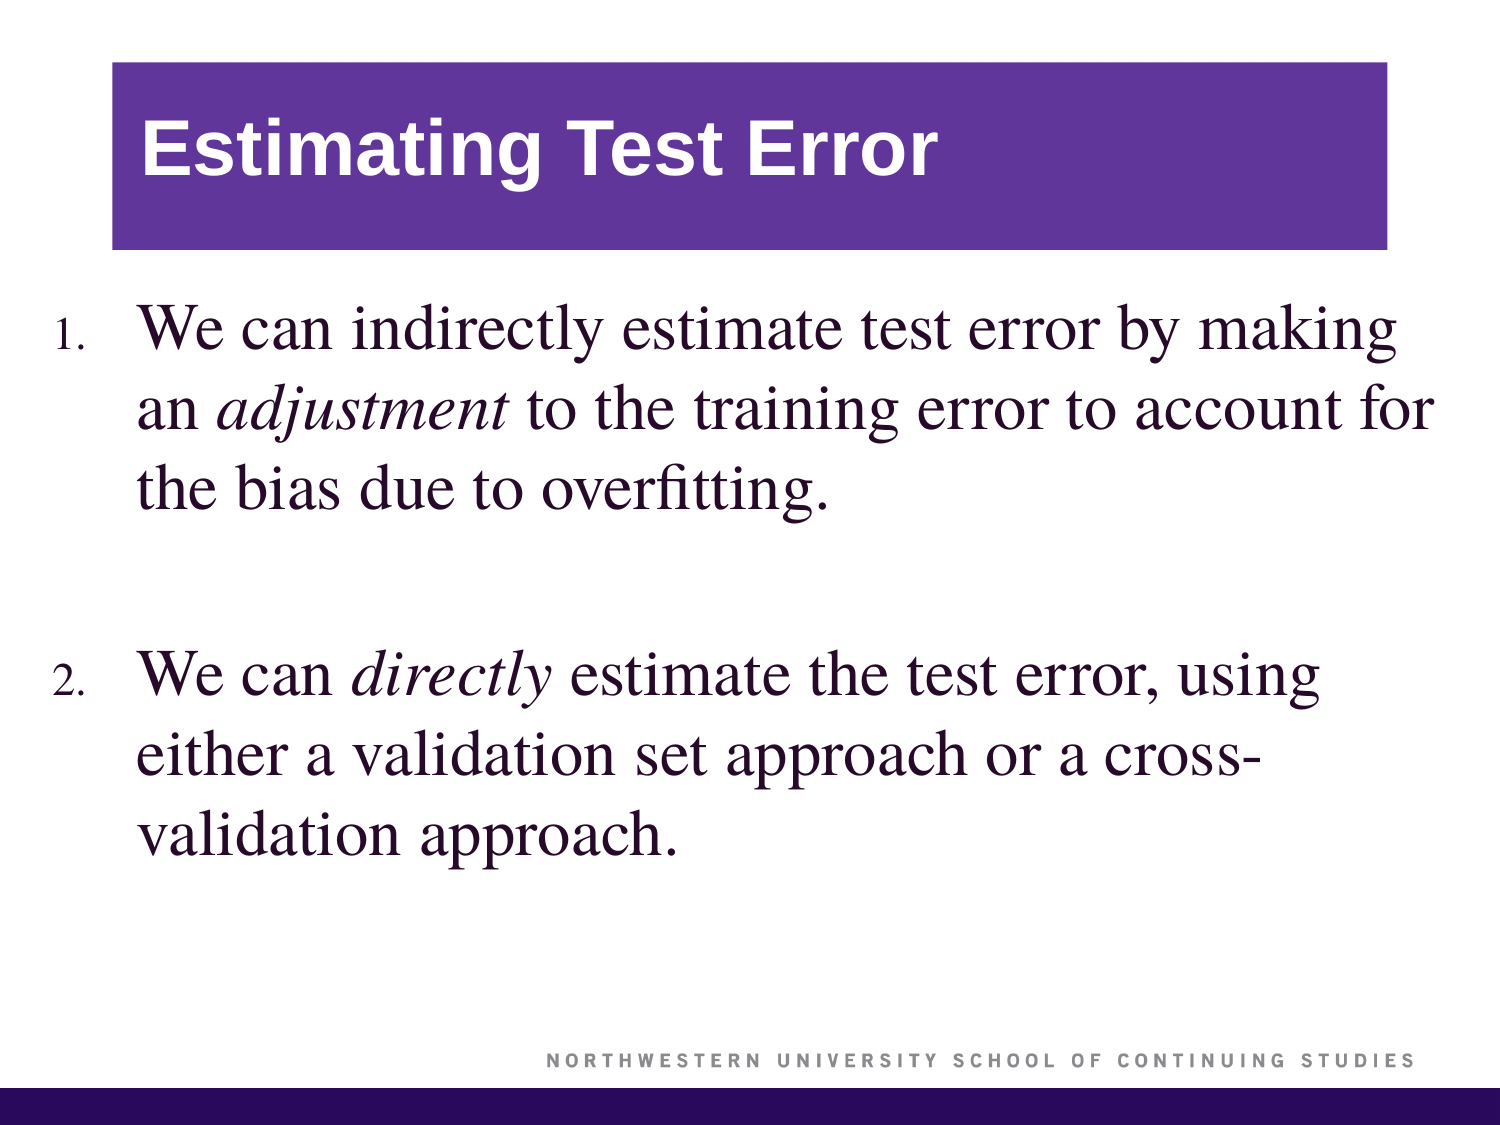

# Estimating Test Error
We can indirectly estimate test error by making an adjustment to the training error to account for the bias due to overfitting.

We can directly estimate the test error, using either a validation set approach or a cross-validation approach.